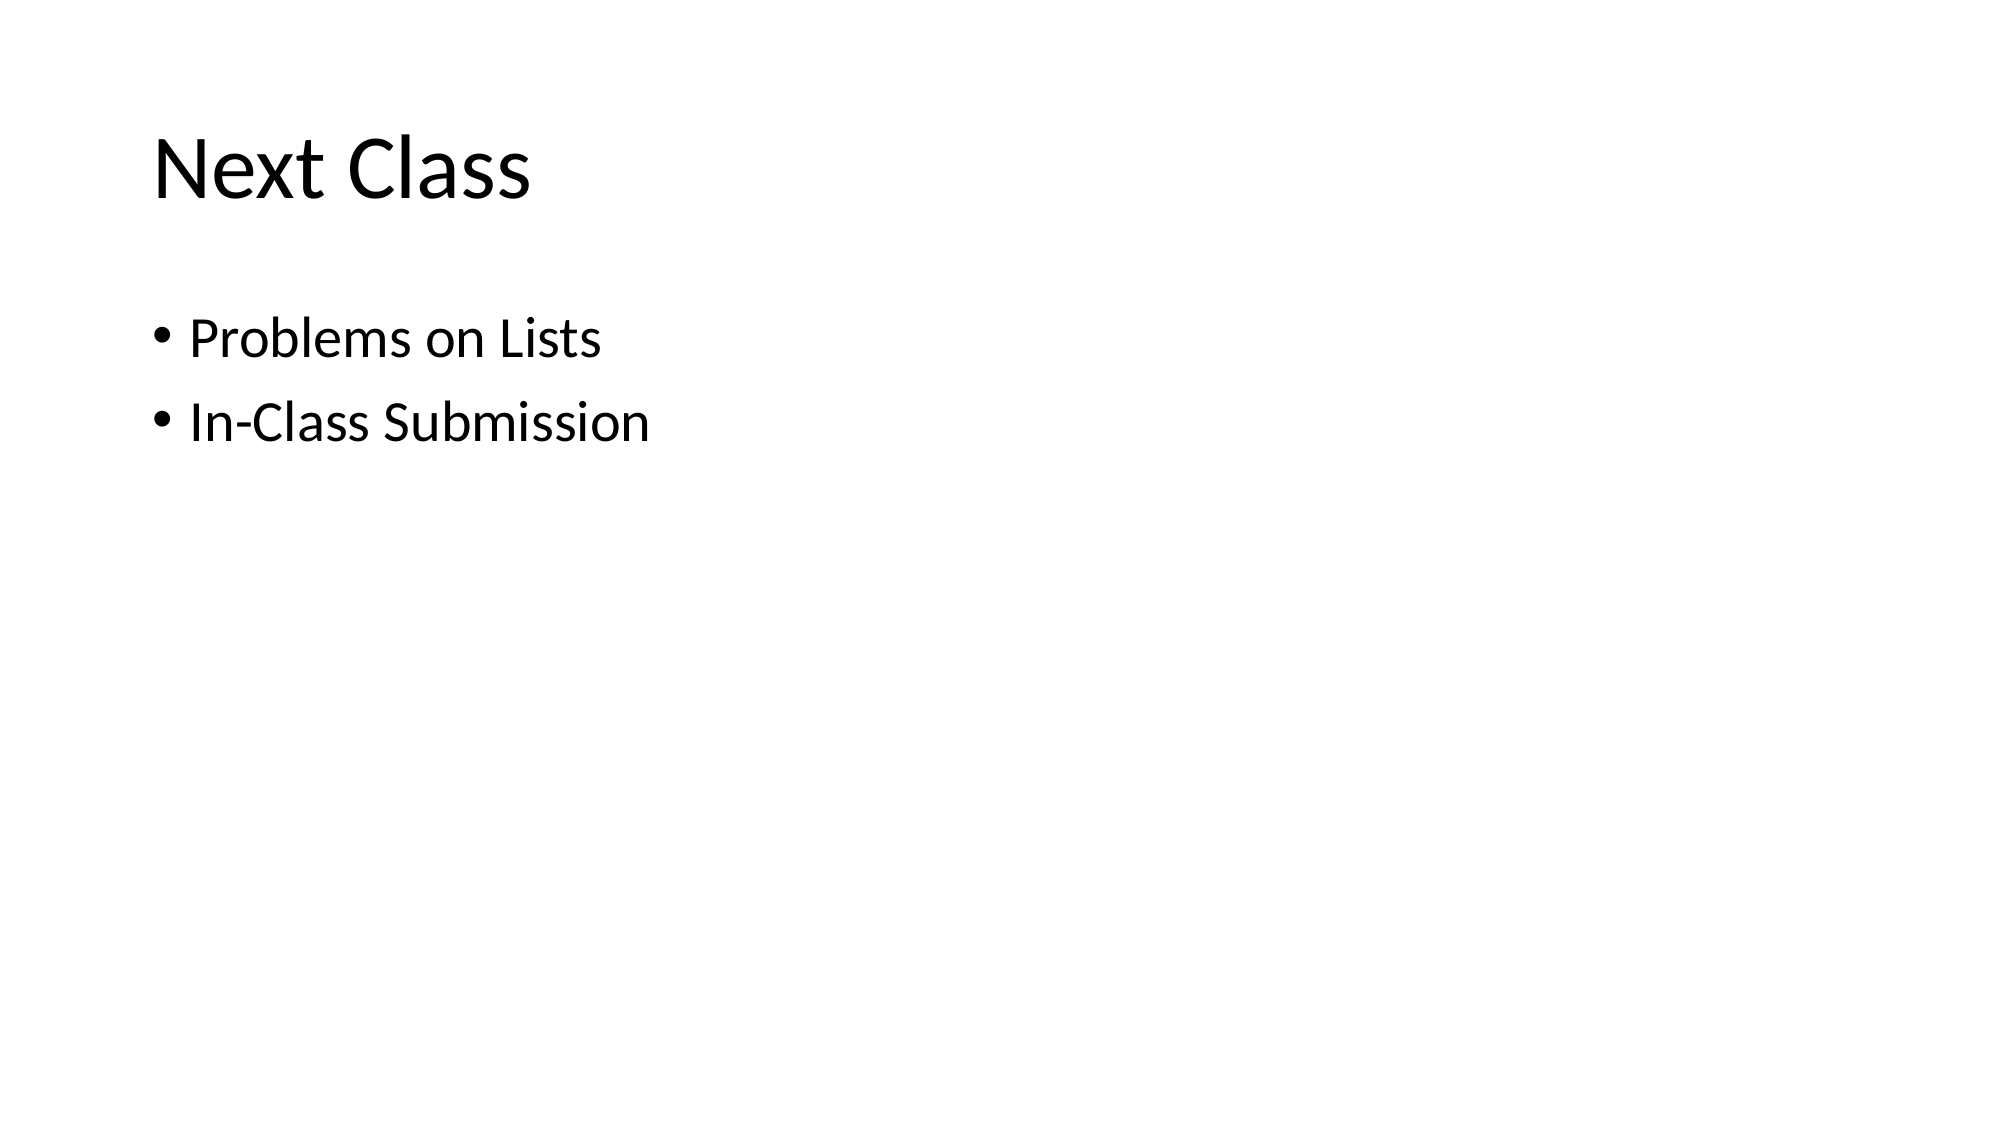

# Next Class
Problems on Lists
In-Class Submission